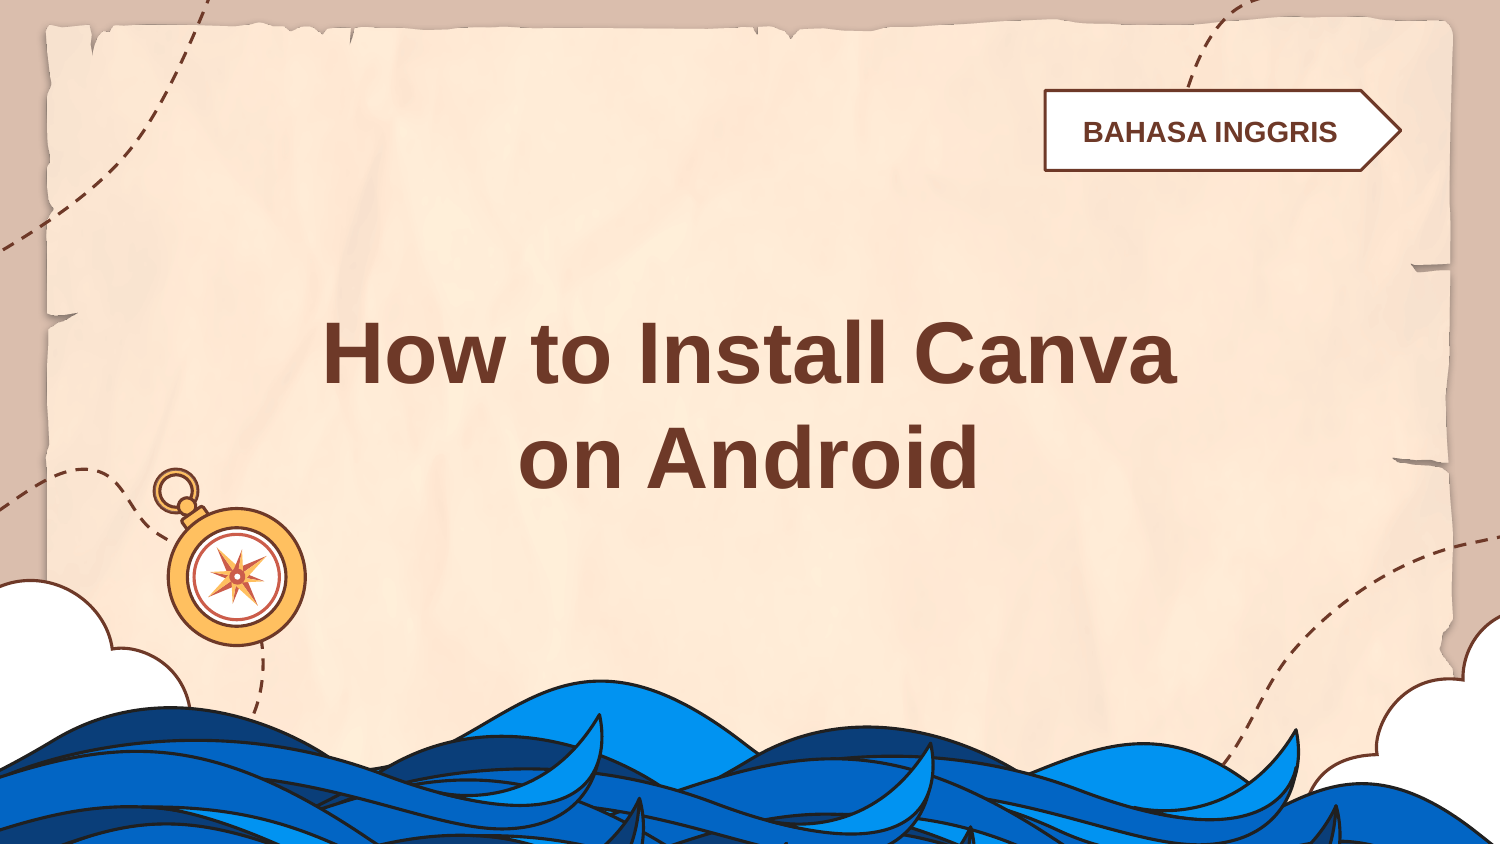

BAHASA INGGRIS
# How to Install Canva on Android